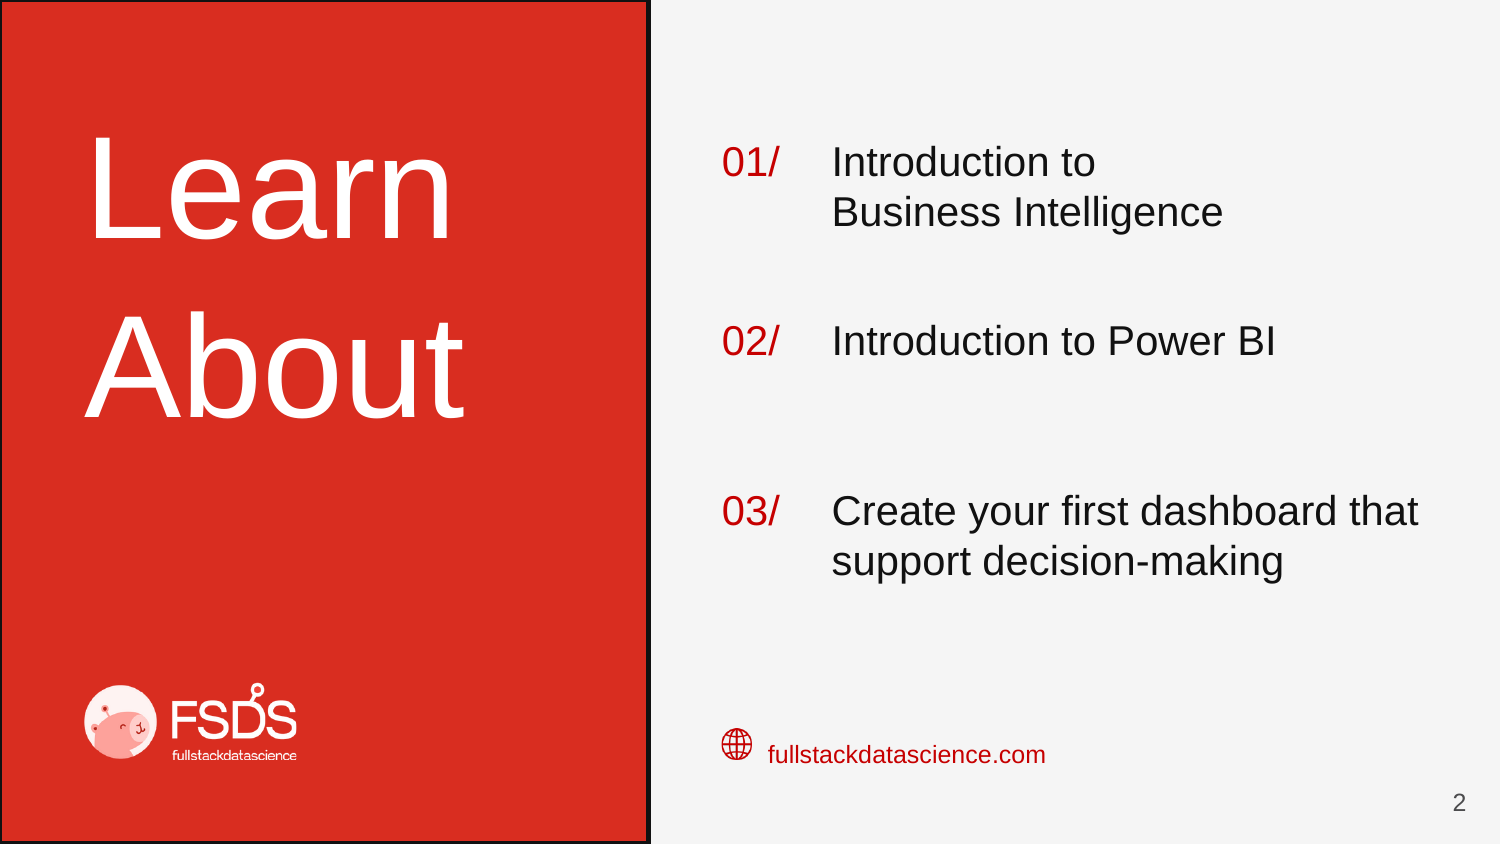

Learn
About
01/
Introduction to
Business Intelligence
Introduction to Power BI
02/
03/
Create your first dashboard that support decision-making

fullstackdatascience.com

2